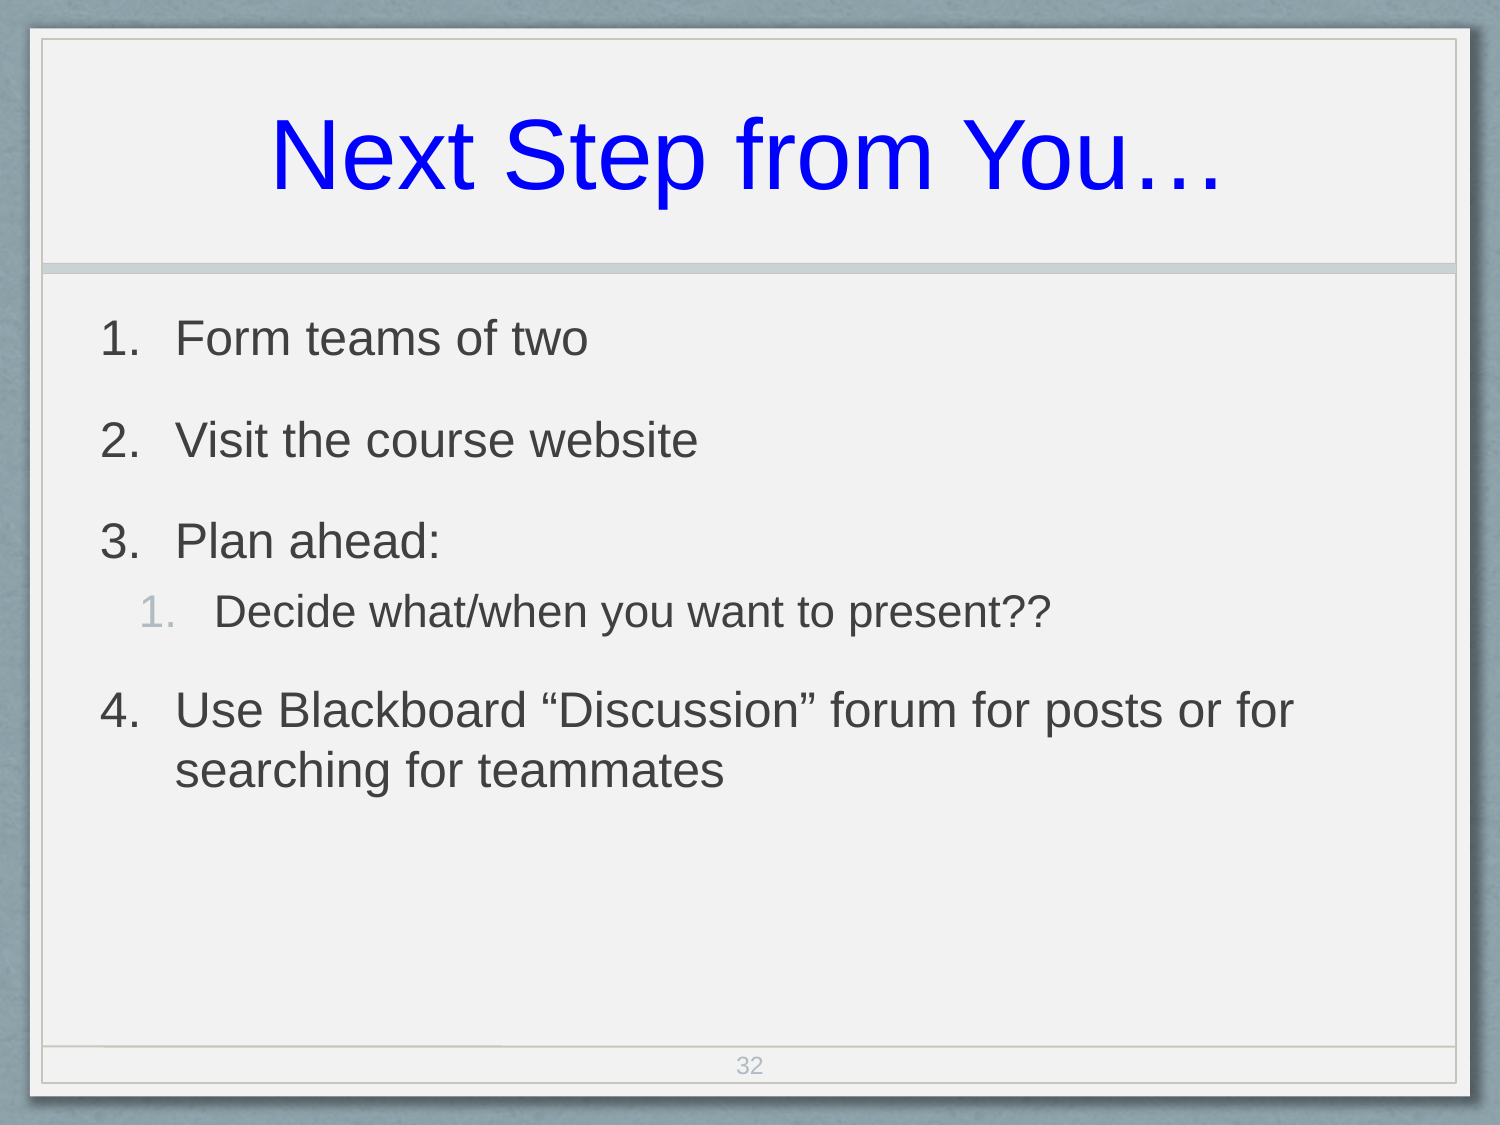

# Next Step from You…
Form teams of two
Visit the course website
Plan ahead:
Decide what/when you want to present??
Use Blackboard “Discussion” forum for posts or for searching for teammates
32